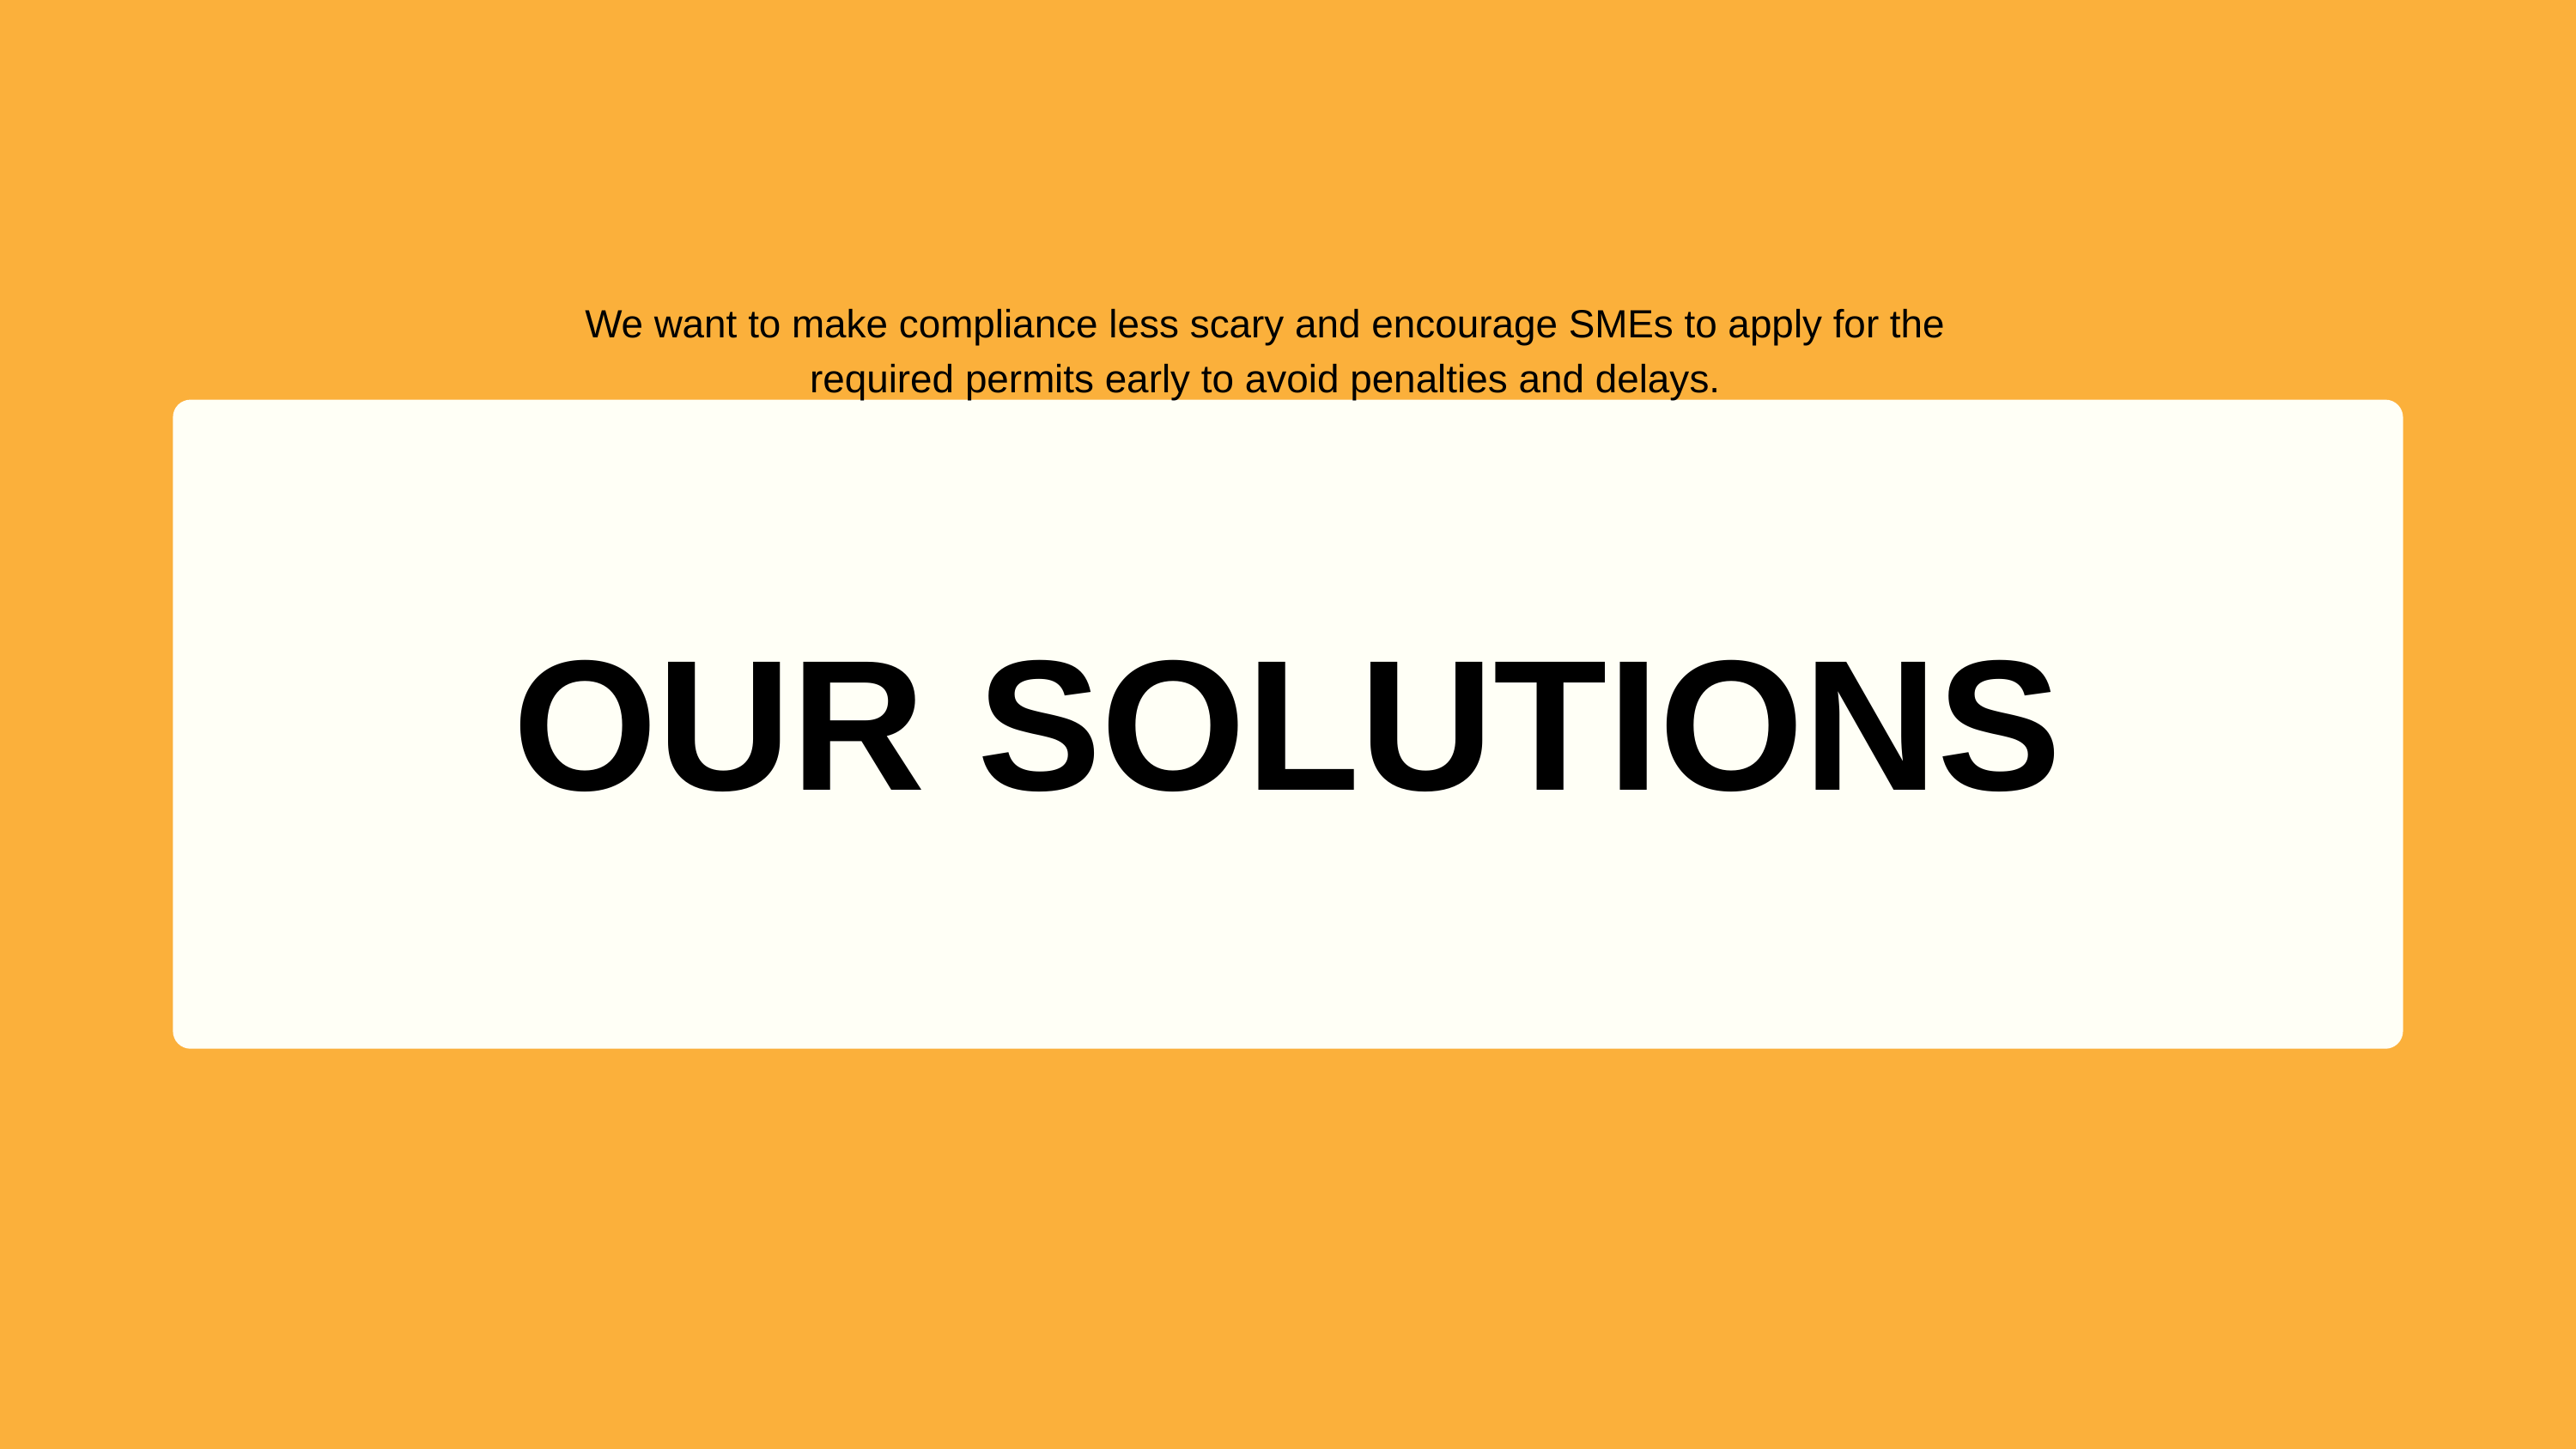

We want to make compliance less scary and encourage SMEs to apply for the required permits early to avoid penalties and delays.

OUR SOLUTIONS